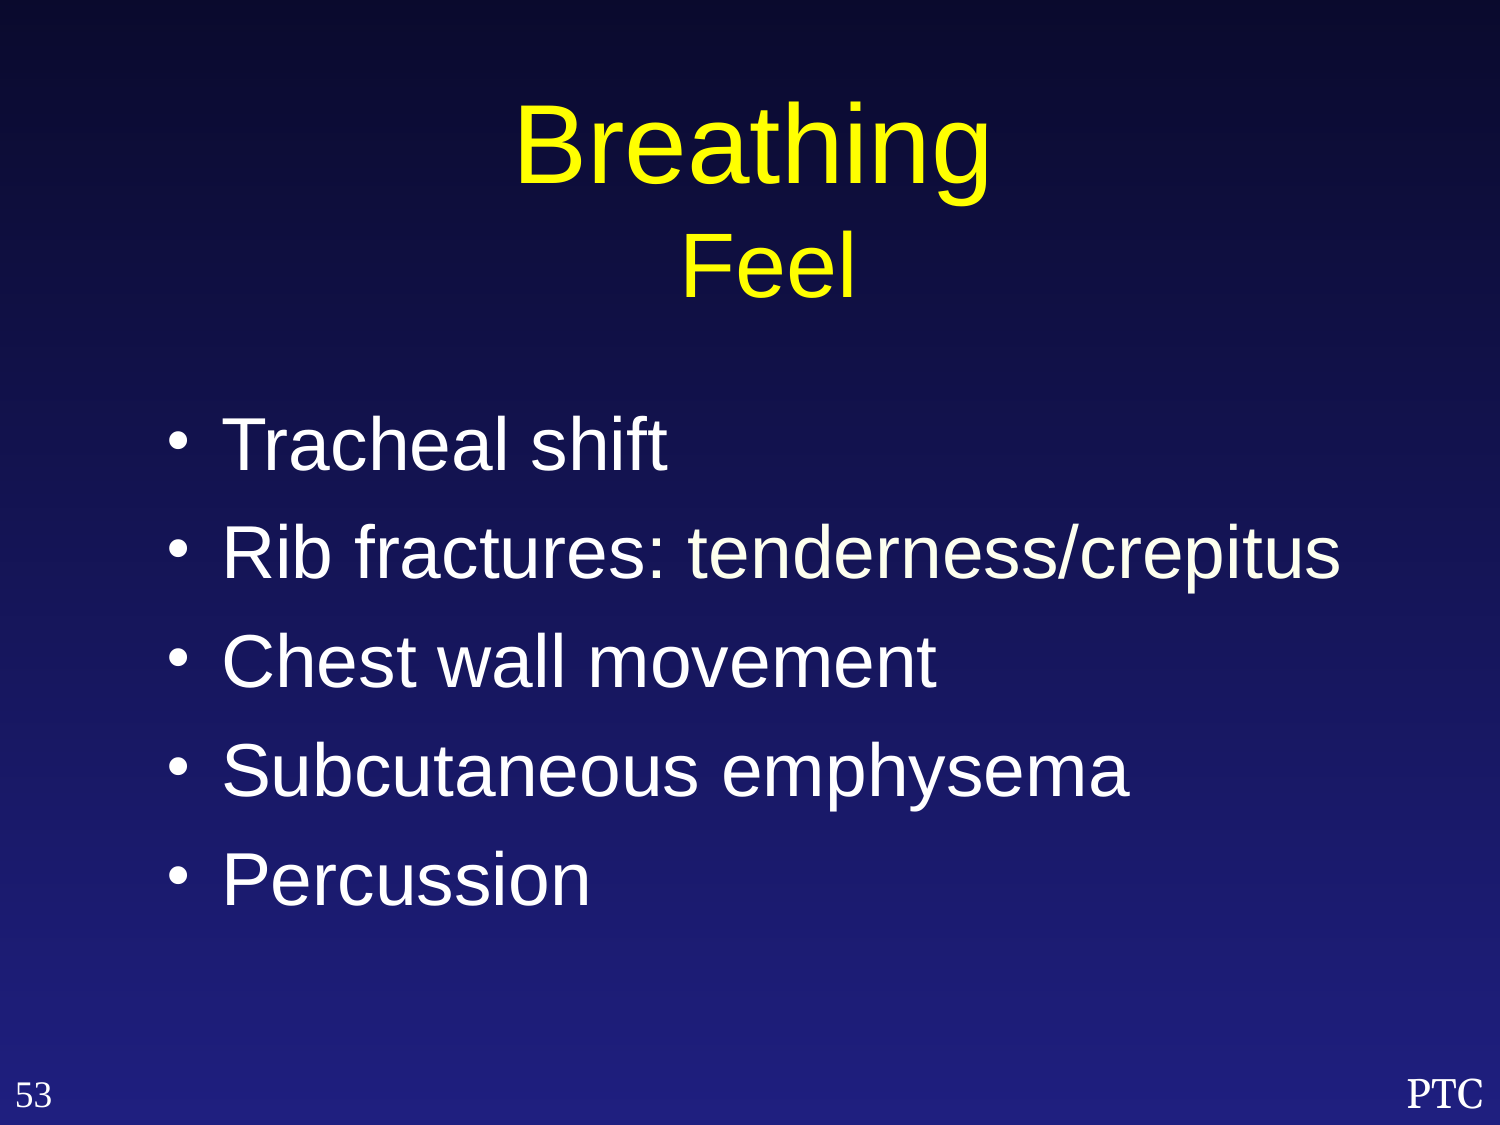

Breathing
Feel
Tracheal shift
Rib fractures: tenderness/crepitus
Chest wall movement
Subcutaneous emphysema
Percussion
53